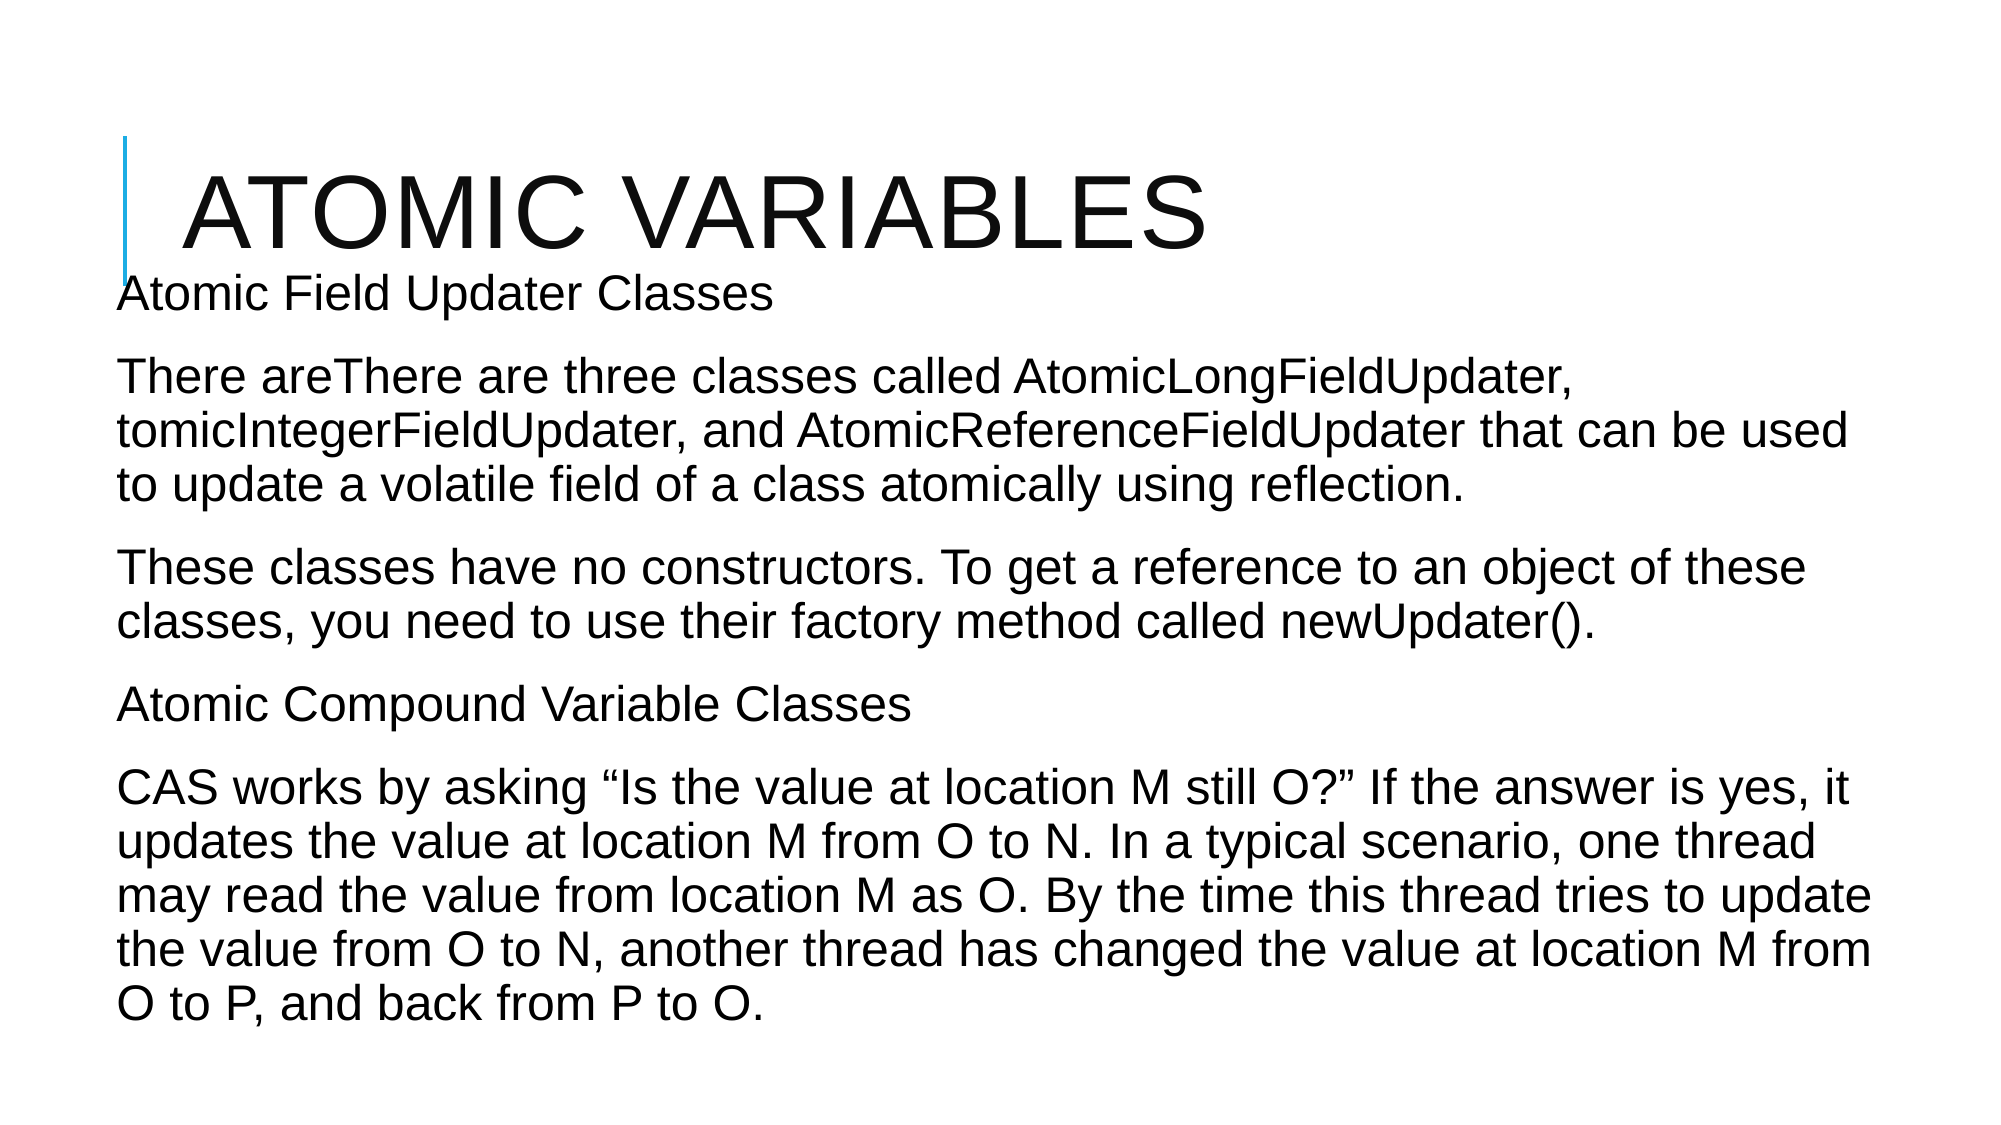

# Atomic Variables
Atomic Field Updater Classes
There areThere are three classes called AtomicLongFieldUpdater, tomicIntegerFieldUpdater, and AtomicReferenceFieldUpdater that can be used to update a volatile field of a class atomically using reflection.
These classes have no constructors. To get a reference to an object of these classes, you need to use their factory method called newUpdater().
Atomic Compound Variable Classes
CAS works by asking “Is the value at location M still O?” If the answer is yes, it updates the value at location M from O to N. In a typical scenario, one thread may read the value from location M as O. By the time this thread tries to update the value from O to N, another thread has changed the value at location M from O to P, and back from P to O.